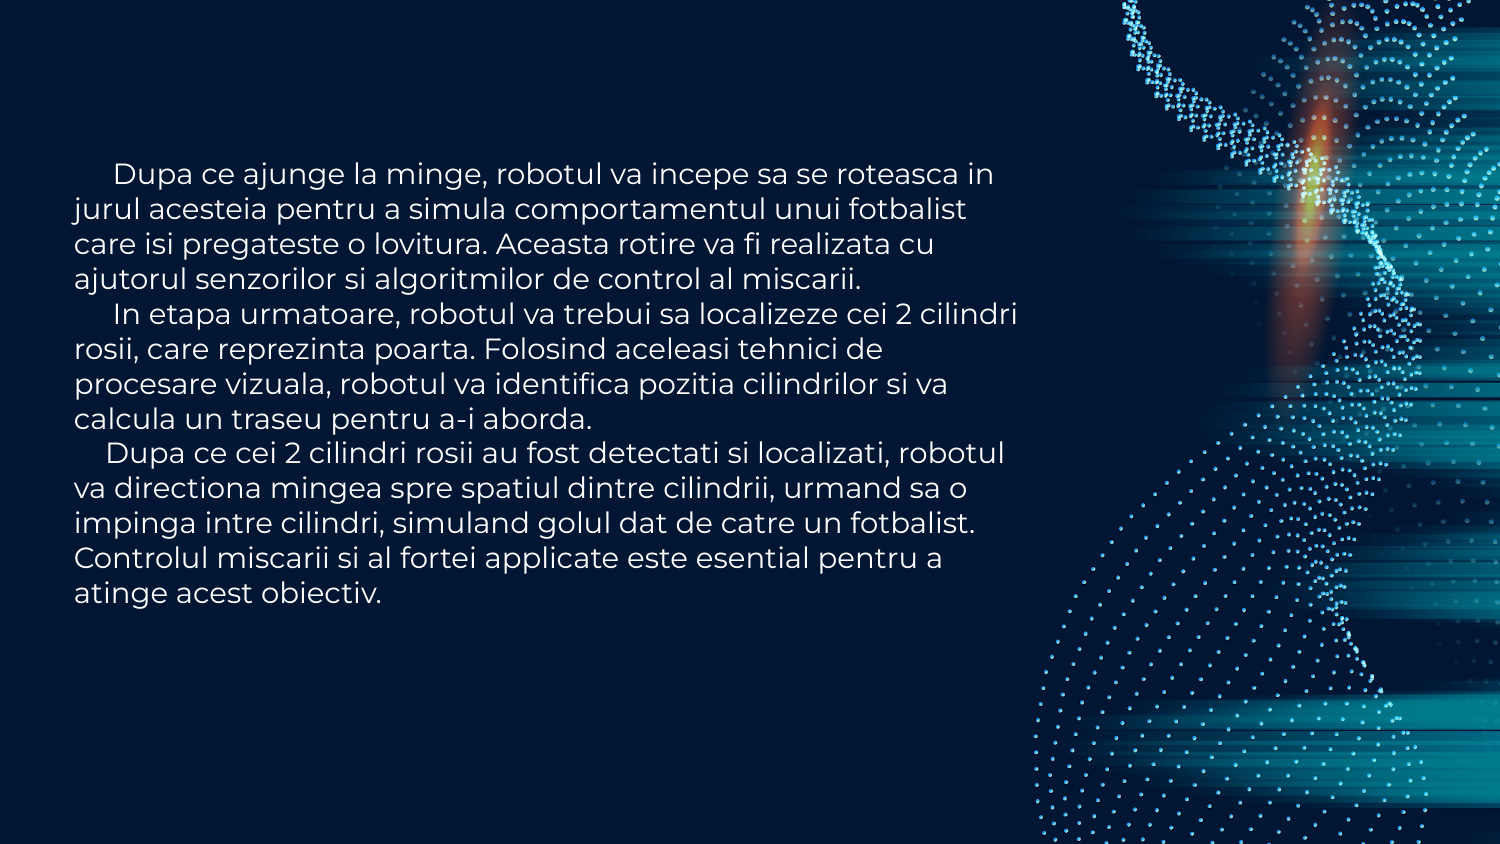

Dupa ce ajunge la minge, robotul va incepe sa se roteasca in jurul acesteia pentru a simula comportamentul unui fotbalist care isi pregateste o lovitura. Aceasta rotire va fi realizata cu ajutorul senzorilor si algoritmilor de control al miscarii.
     In etapa urmatoare, robotul va trebui sa localizeze cei 2 cilindri rosii, care reprezinta poarta. Folosind aceleasi tehnici de procesare vizuala, robotul va identifica pozitia cilindrilor si va calcula un traseu pentru a-i aborda.
    Dupa ce cei 2 cilindri rosii au fost detectati si localizati, robotul va directiona mingea spre spatiul dintre cilindrii, urmand sa o impinga intre cilindri, simuland golul dat de catre un fotbalist. Controlul miscarii si al fortei applicate este esential pentru a atinge acest obiectiv.